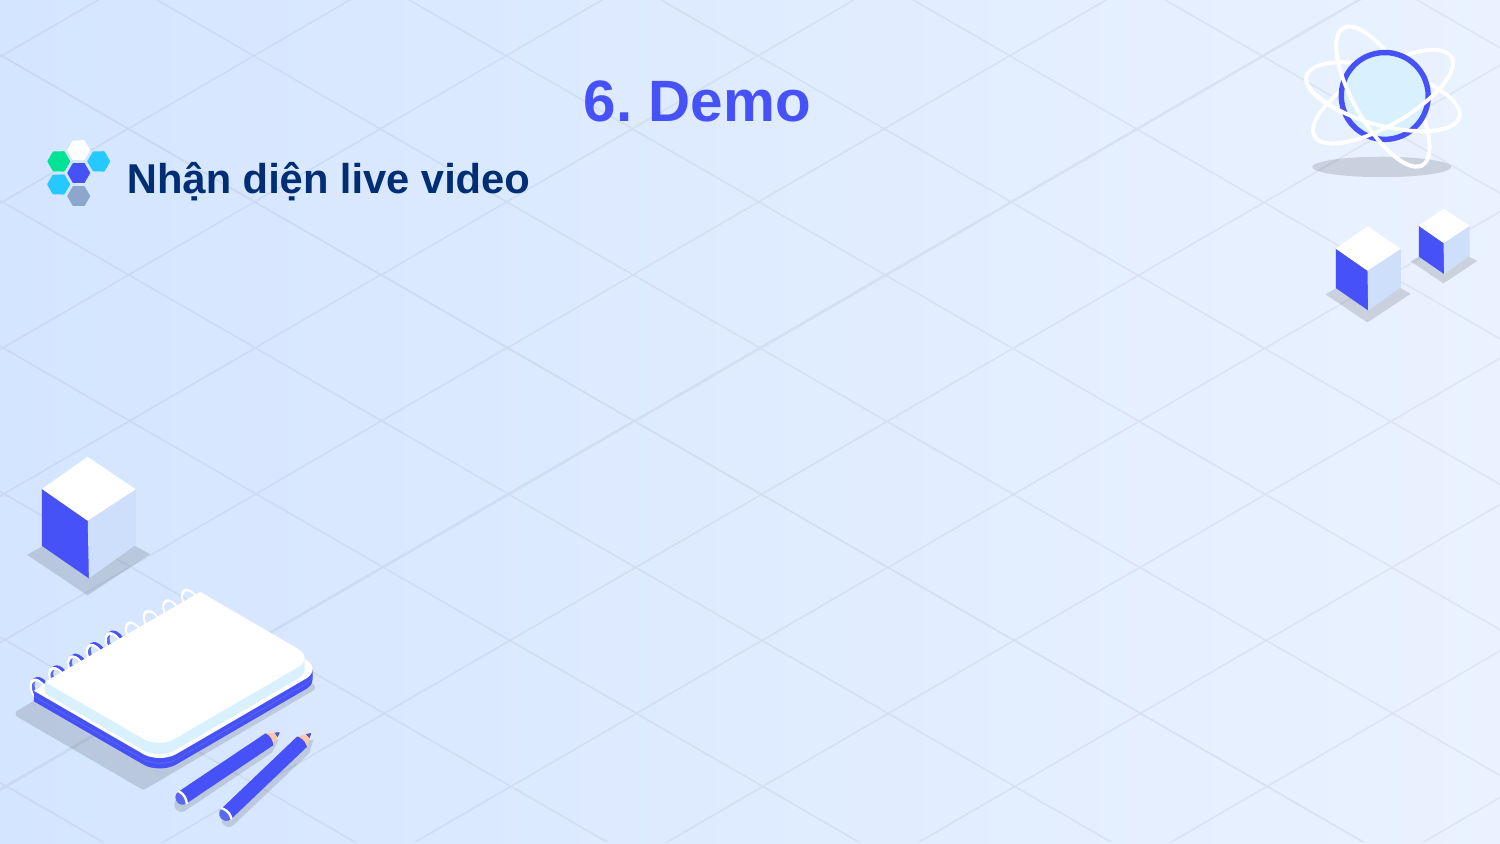

# 6. Demo
Nhận diện live video